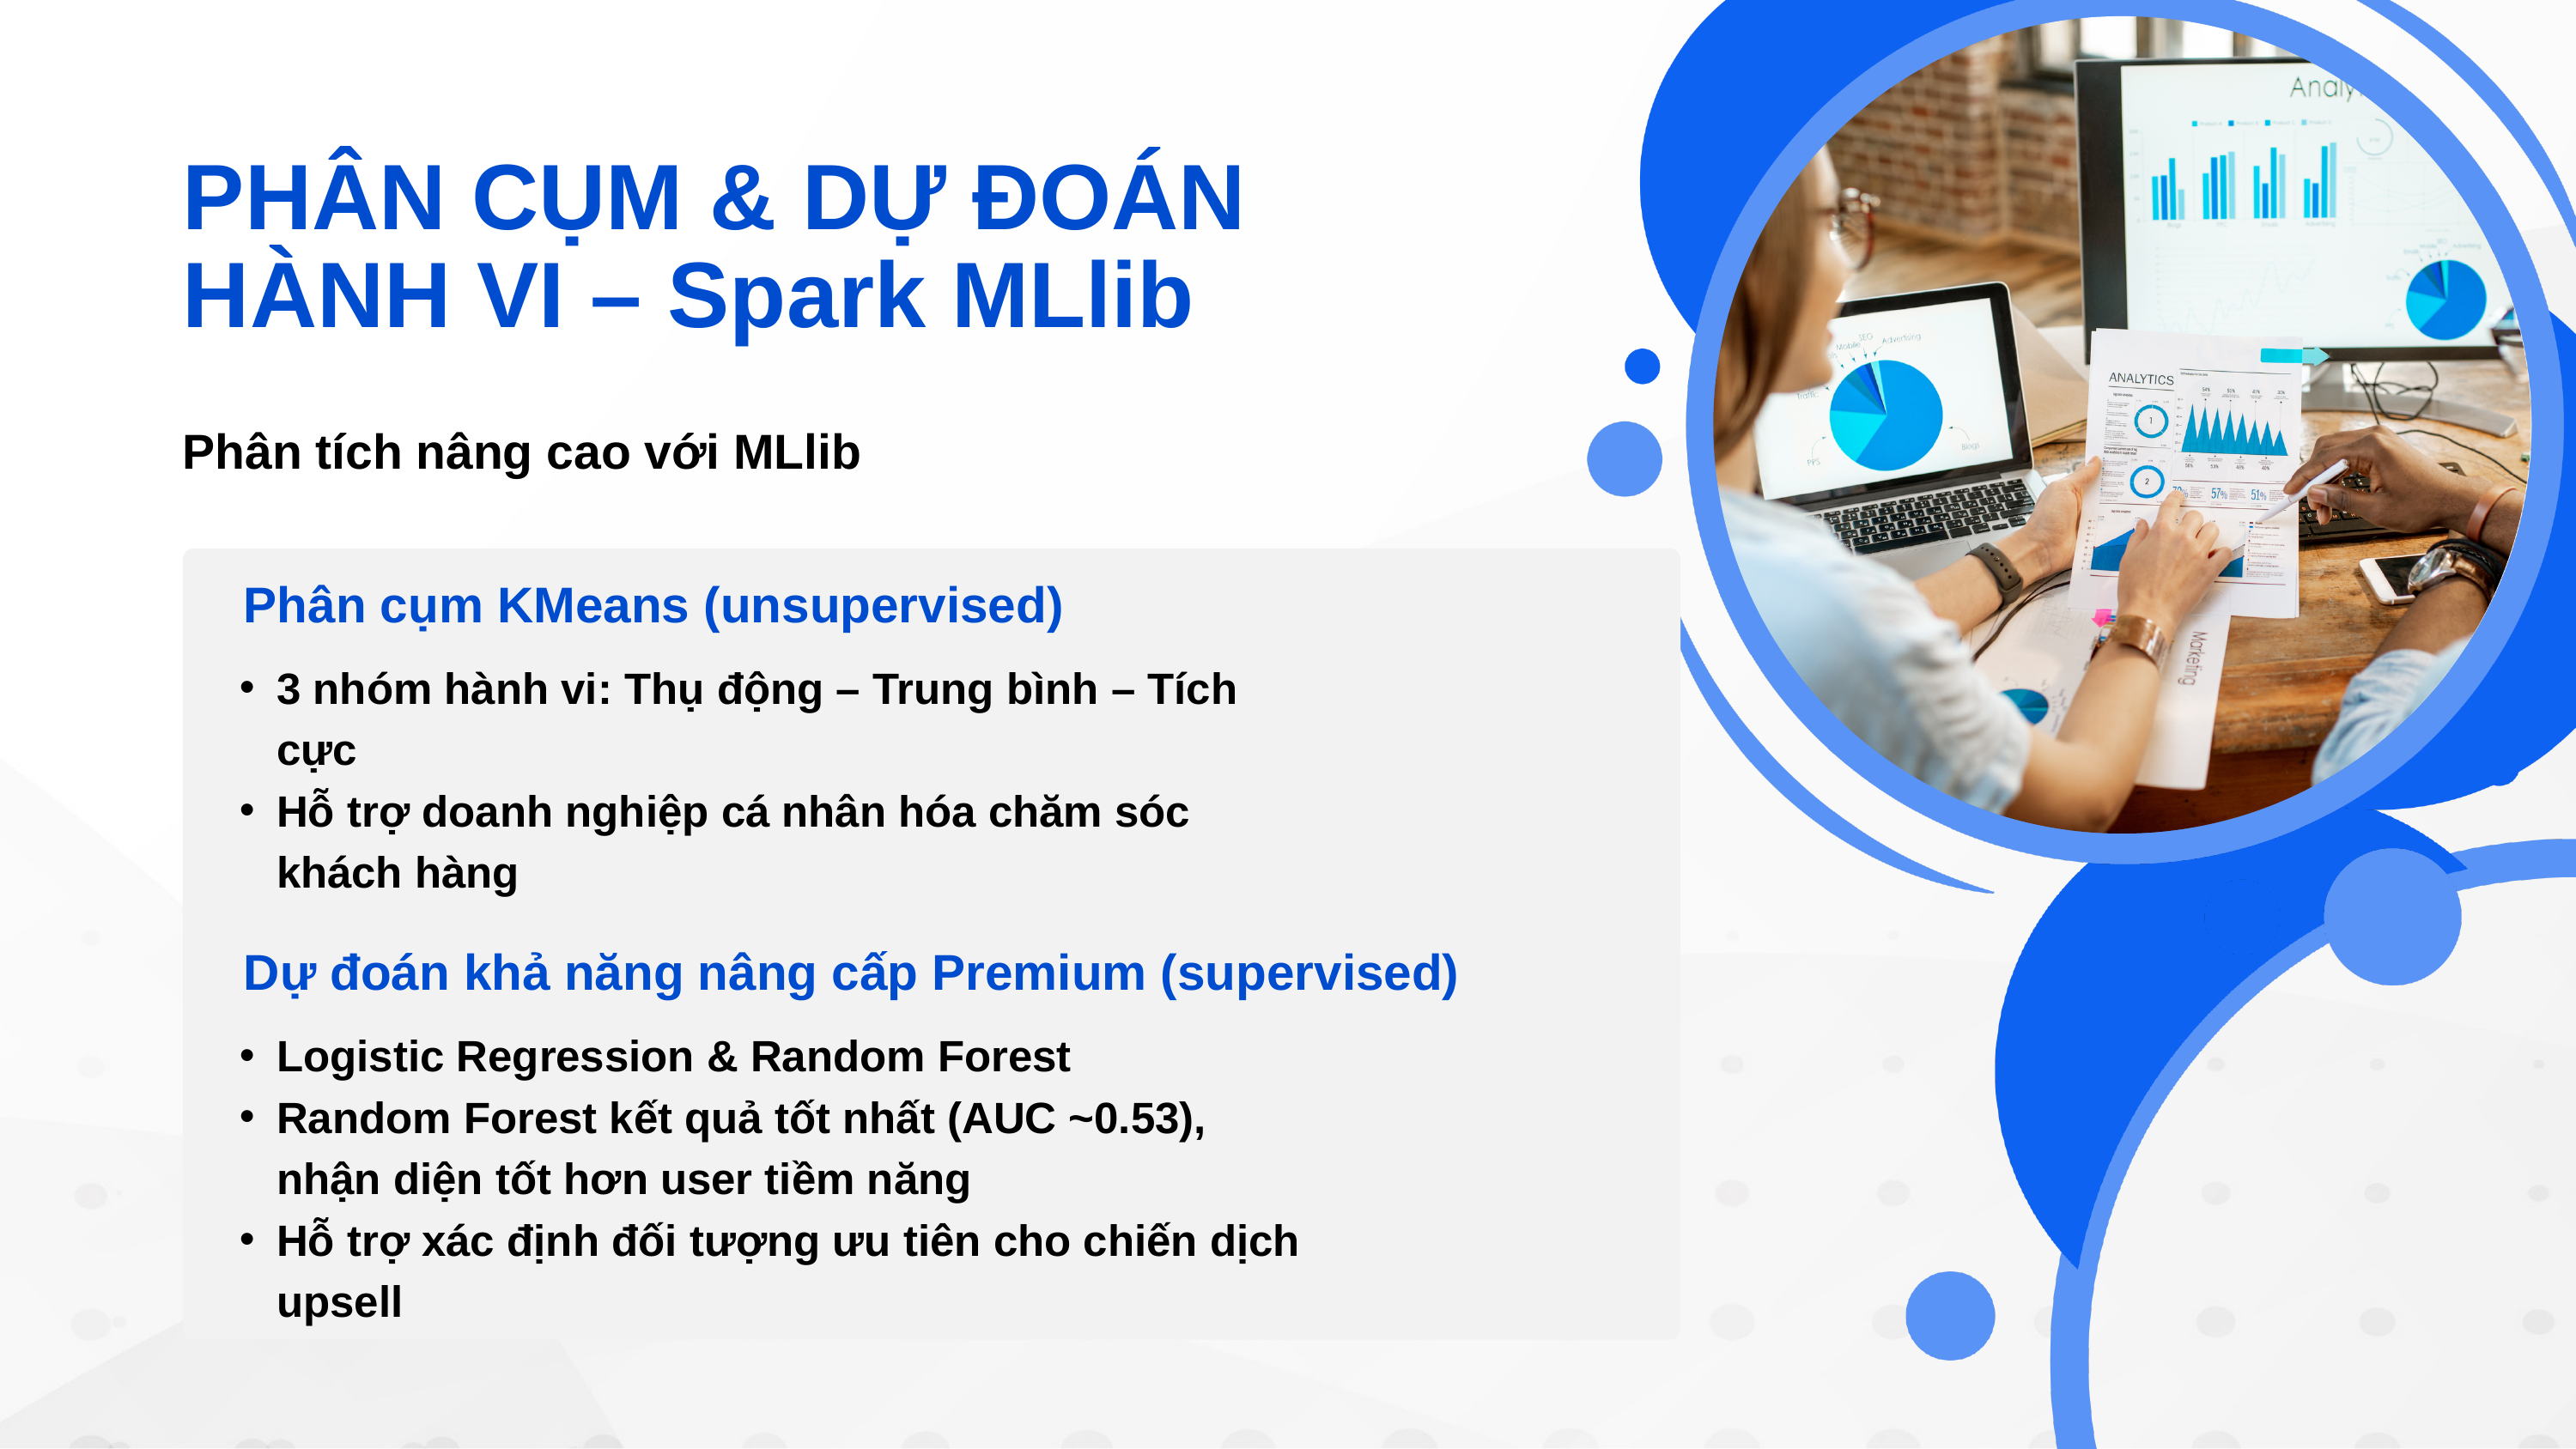

PHÂN CỤM & DỰ ĐOÁN HÀNH VI – Spark MLlib
Phân tích nâng cao với MLlib

Phân cụm KMeans (unsupervised)
3 nhóm hành vi: Thụ động – Trung bình – Tích cực
Hỗ trợ doanh nghiệp cá nhân hóa chăm sóc khách hàng

Dự đoán khả năng nâng cấp Premium (supervised)
Logistic Regression & Random Forest
Random Forest kết quả tốt nhất (AUC ~0.53), nhận diện tốt hơn user tiềm năng
Hỗ trợ xác định đối tượng ưu tiên cho chiến dịch upsell